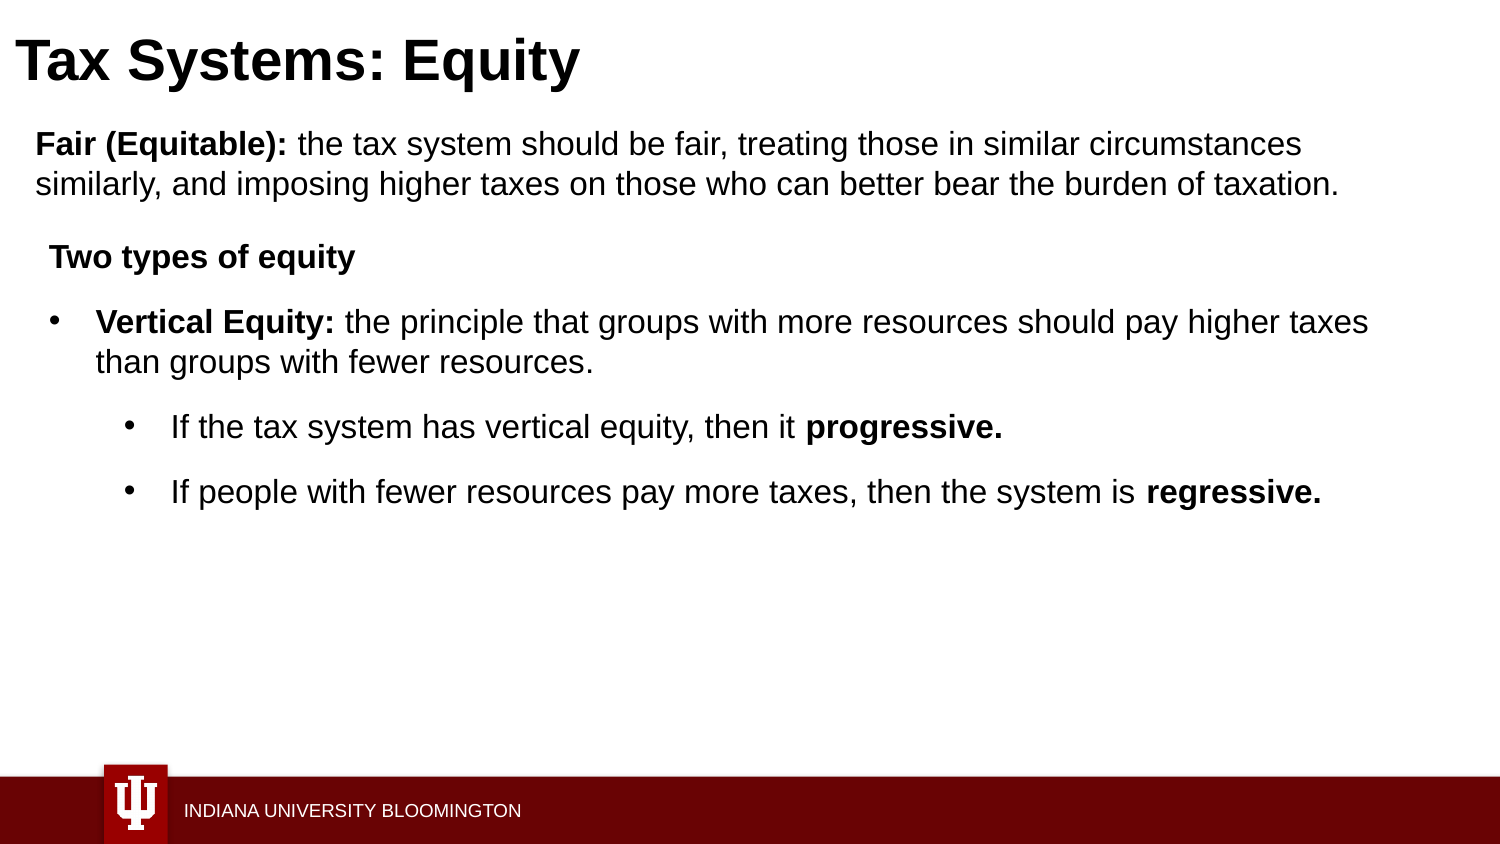

# Tax Systems: Equity
Fair (Equitable): the tax system should be fair, treating those in similar circumstances similarly, and imposing higher taxes on those who can better bear the burden of taxation.
Two types of equity
Vertical Equity: the principle that groups with more resources should pay higher taxes than groups with fewer resources.
If the tax system has vertical equity, then it progressive.
If people with fewer resources pay more taxes, then the system is regressive.